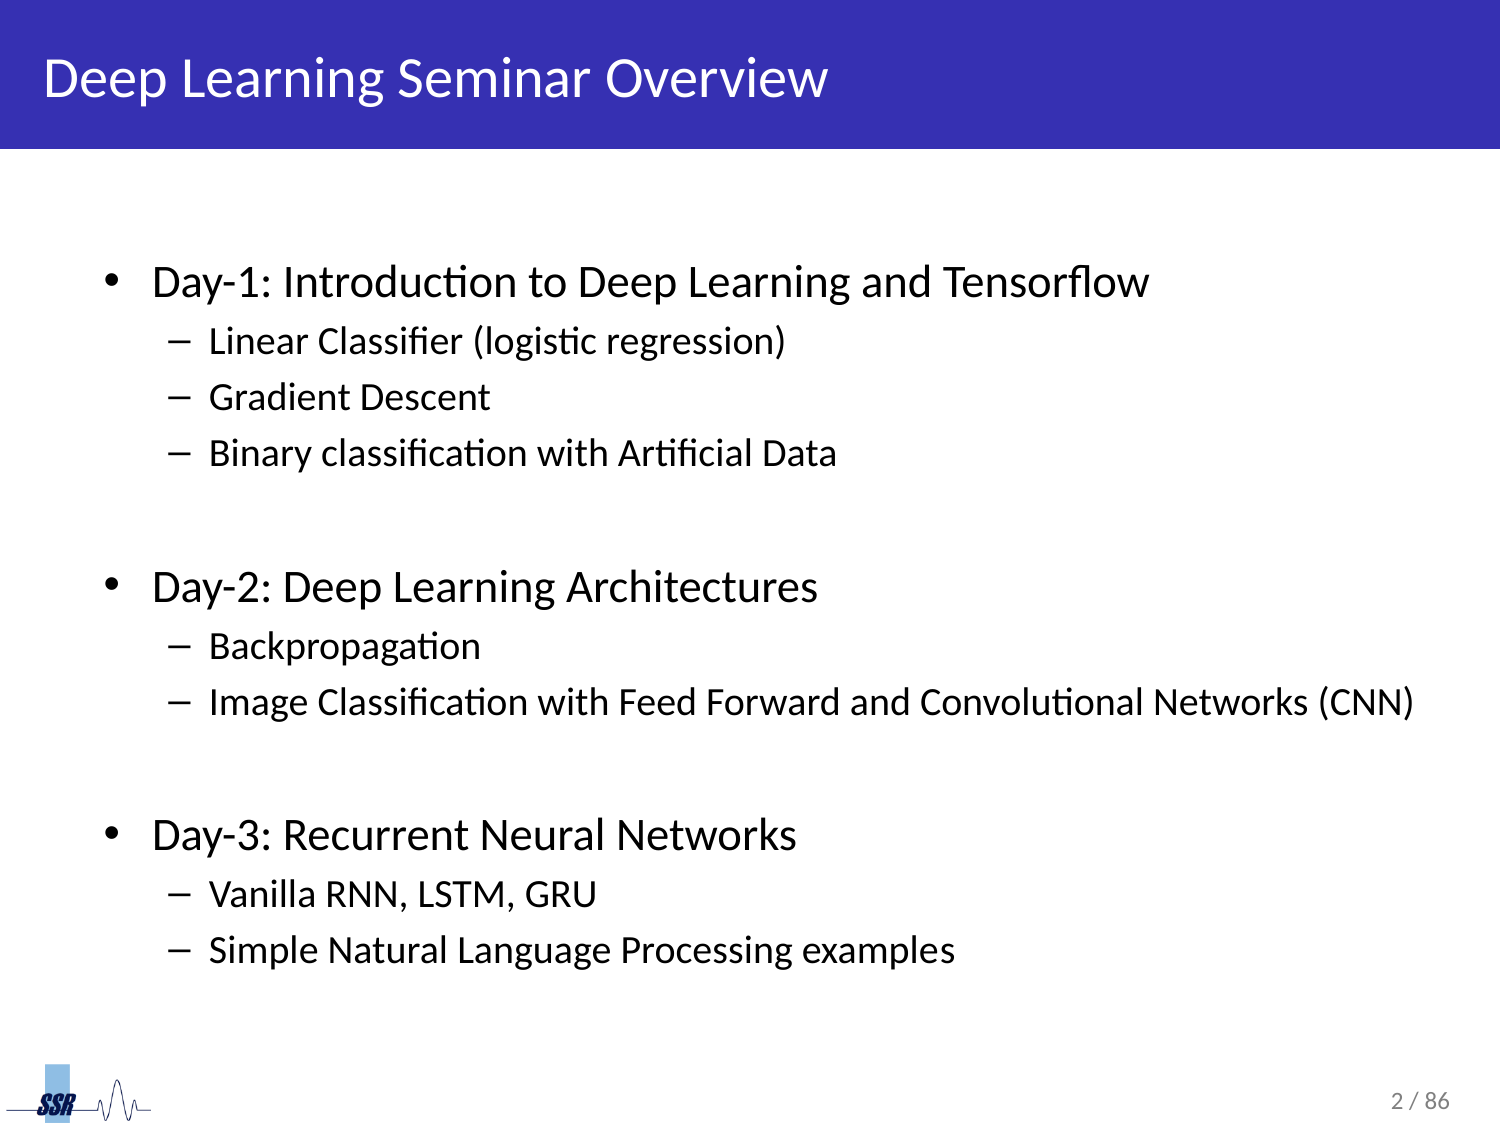

# Deep Learning Seminar Overview
Day-1: Introduction to Deep Learning and Tensorflow
Linear Classifier (logistic regression)
Gradient Descent
Binary classification with Artificial Data

Day-2: Deep Learning Architectures
Backpropagation
Image Classification with Feed Forward and Convolutional Networks (CNN)

Day-3: Recurrent Neural Networks
Vanilla RNN, LSTM, GRU
Simple Natural Language Processing examples